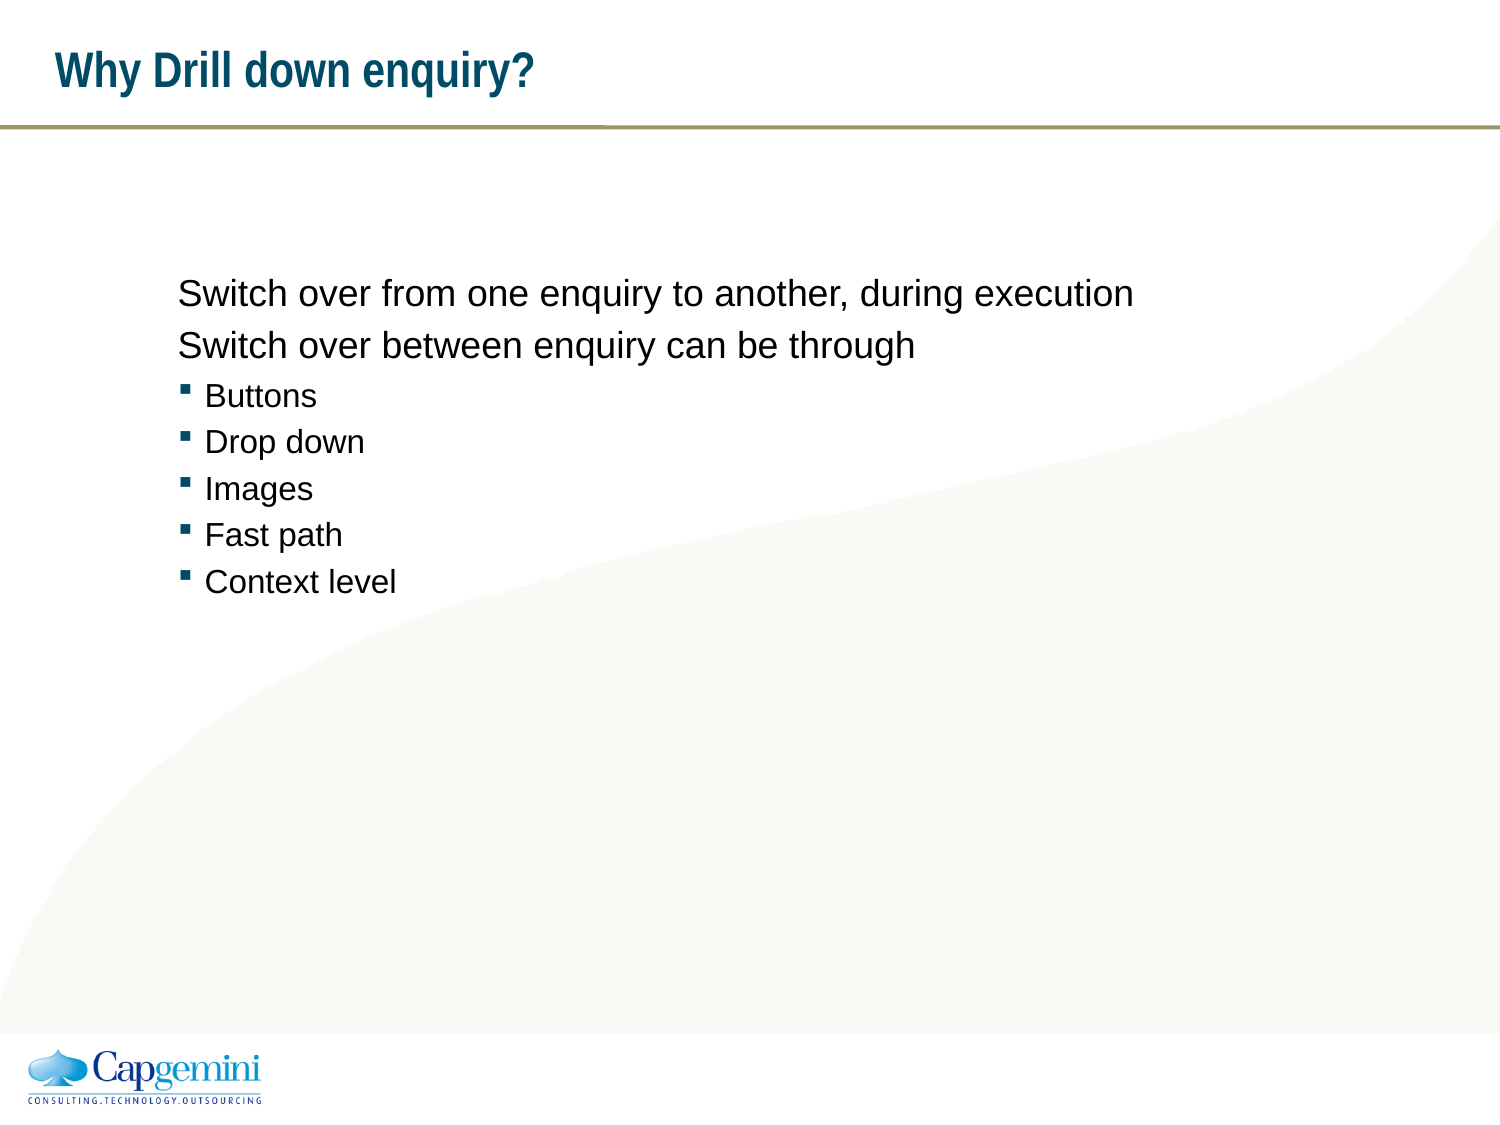

# Why Drill down enquiry?
Switch over from one enquiry to another, during execution
Switch over between enquiry can be through
Buttons
Drop down
Images
Fast path
Context level